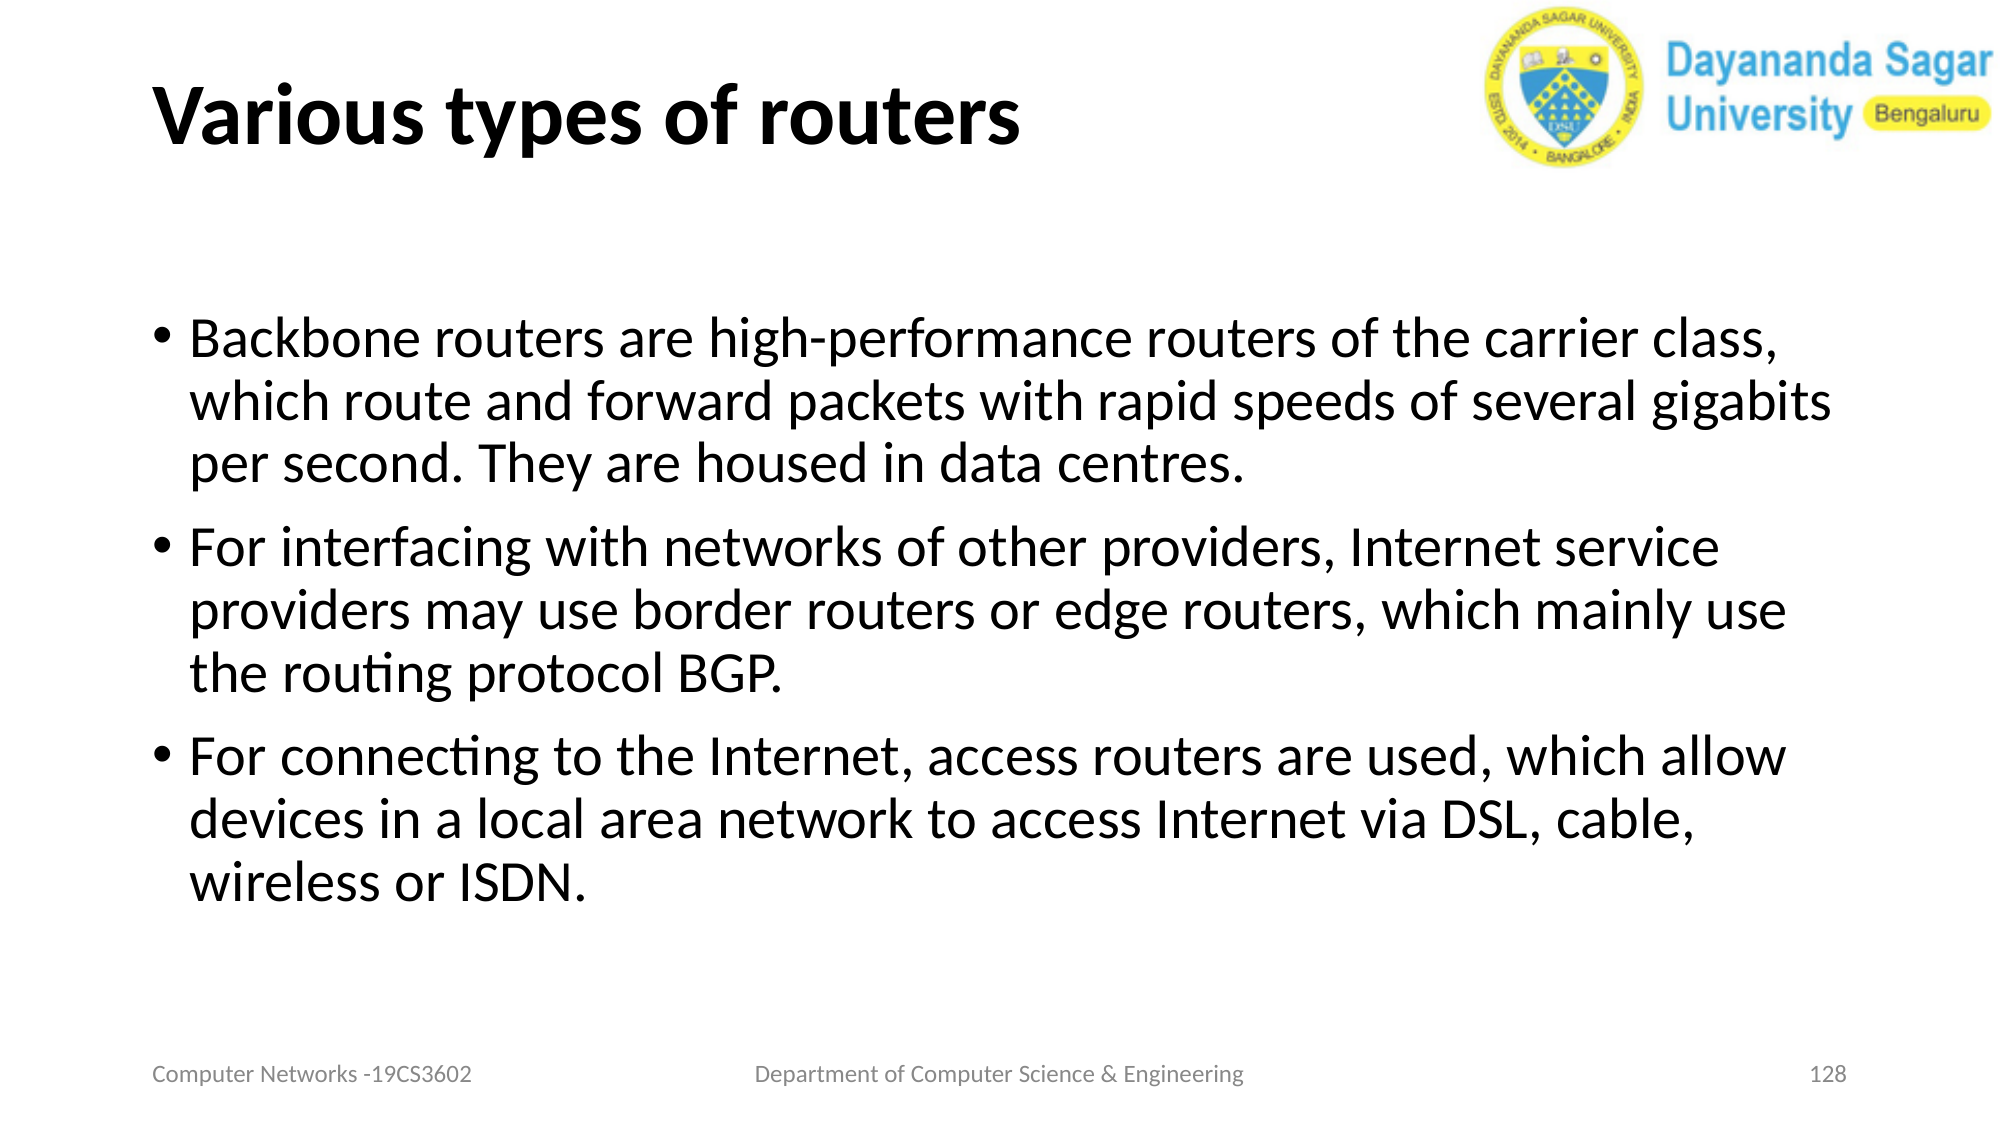

# Various types of routers
Backbone routers are high-performance routers of the carrier class, which route and forward packets with rapid speeds of several gigabits per second. They are housed in data centres.
For interfacing with networks of other providers, Internet service providers may use border routers or edge routers, which mainly use the routing protocol BGP.
For connecting to the Internet, access routers are used, which allow devices in a local area network to access Internet via DSL, cable, wireless or ISDN.
Computer Networks -19CS3602
Department of Computer Science & Engineering
128